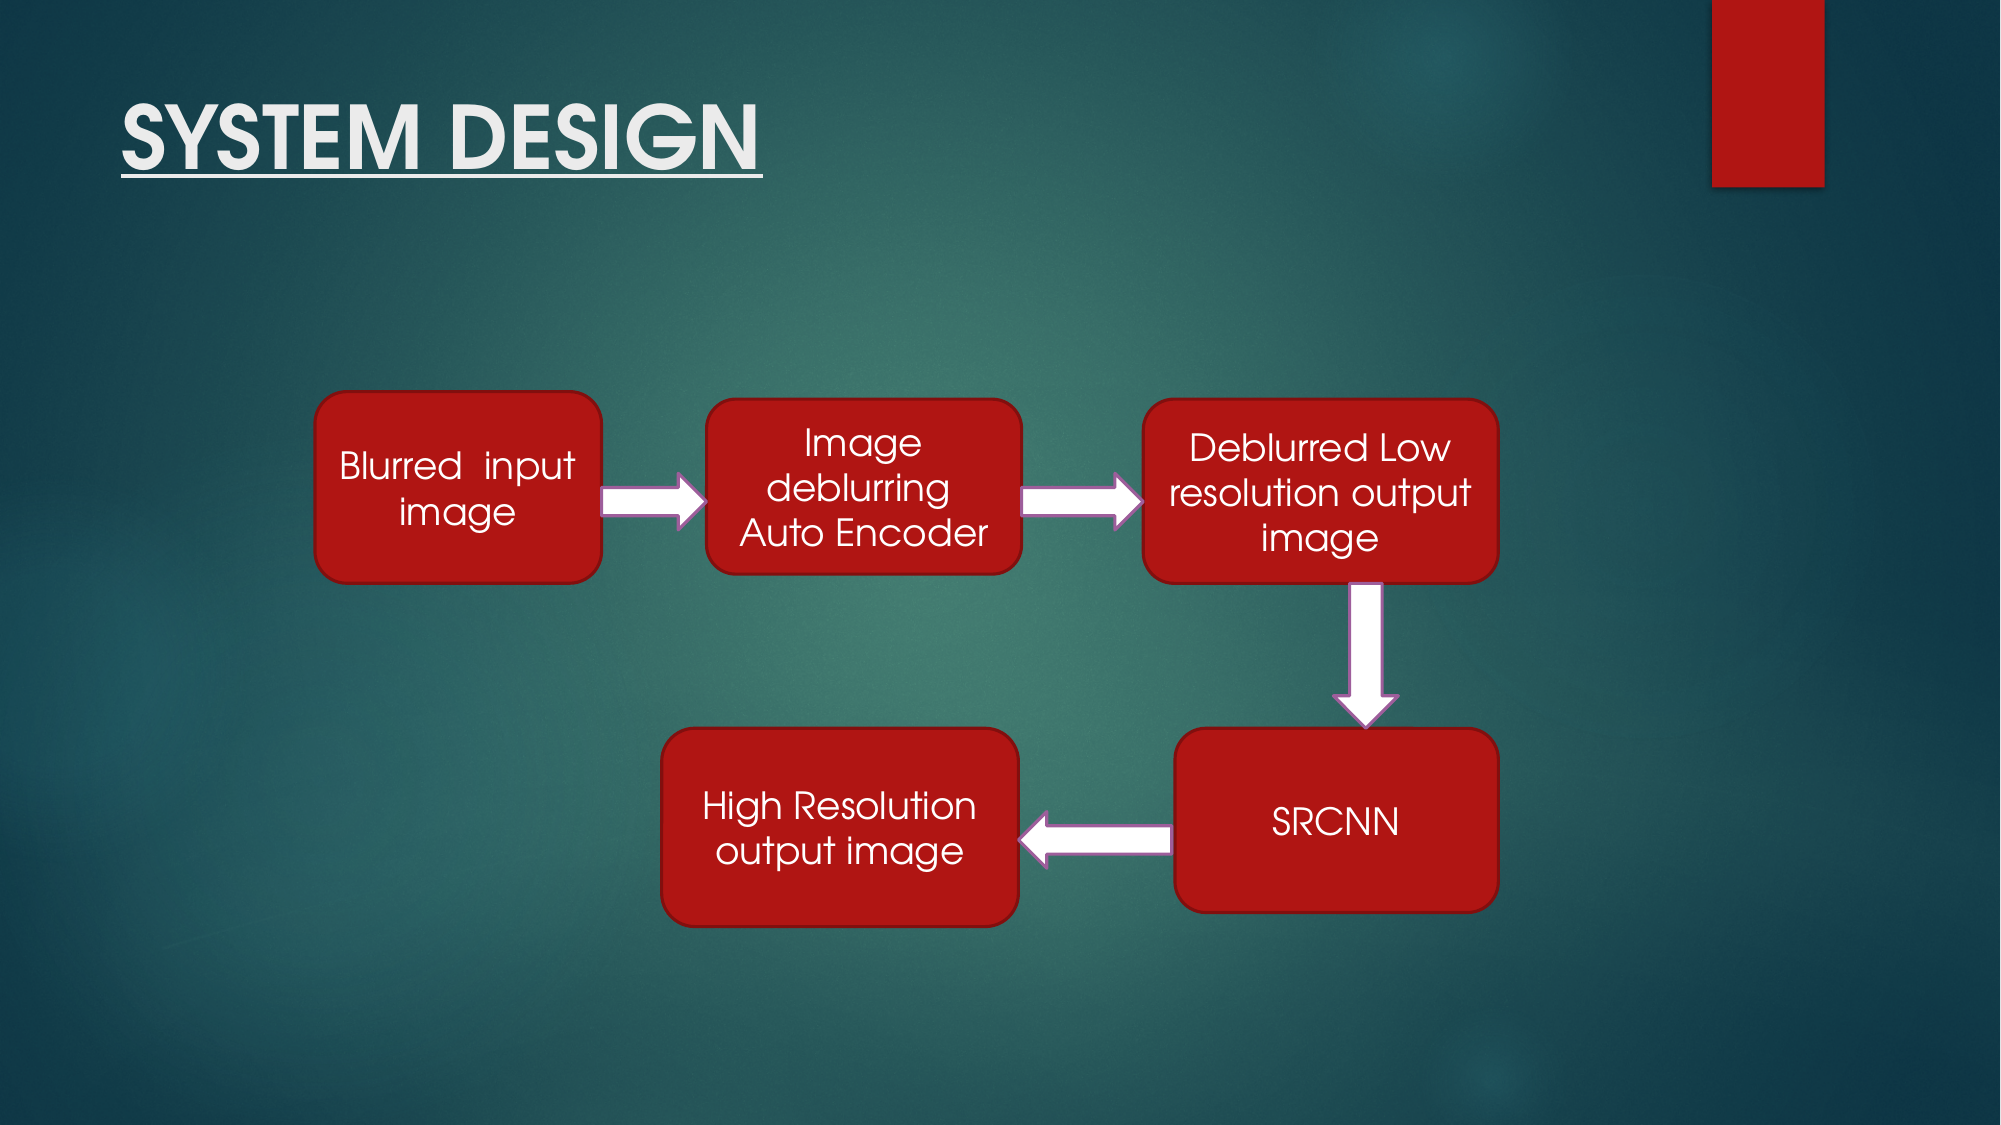

# SYSTEM DESIGN

Blurred  input image
Image deblurring
Auto Encoder
Deblurred Low resolution output
image

High Resolution output image
SRCNN